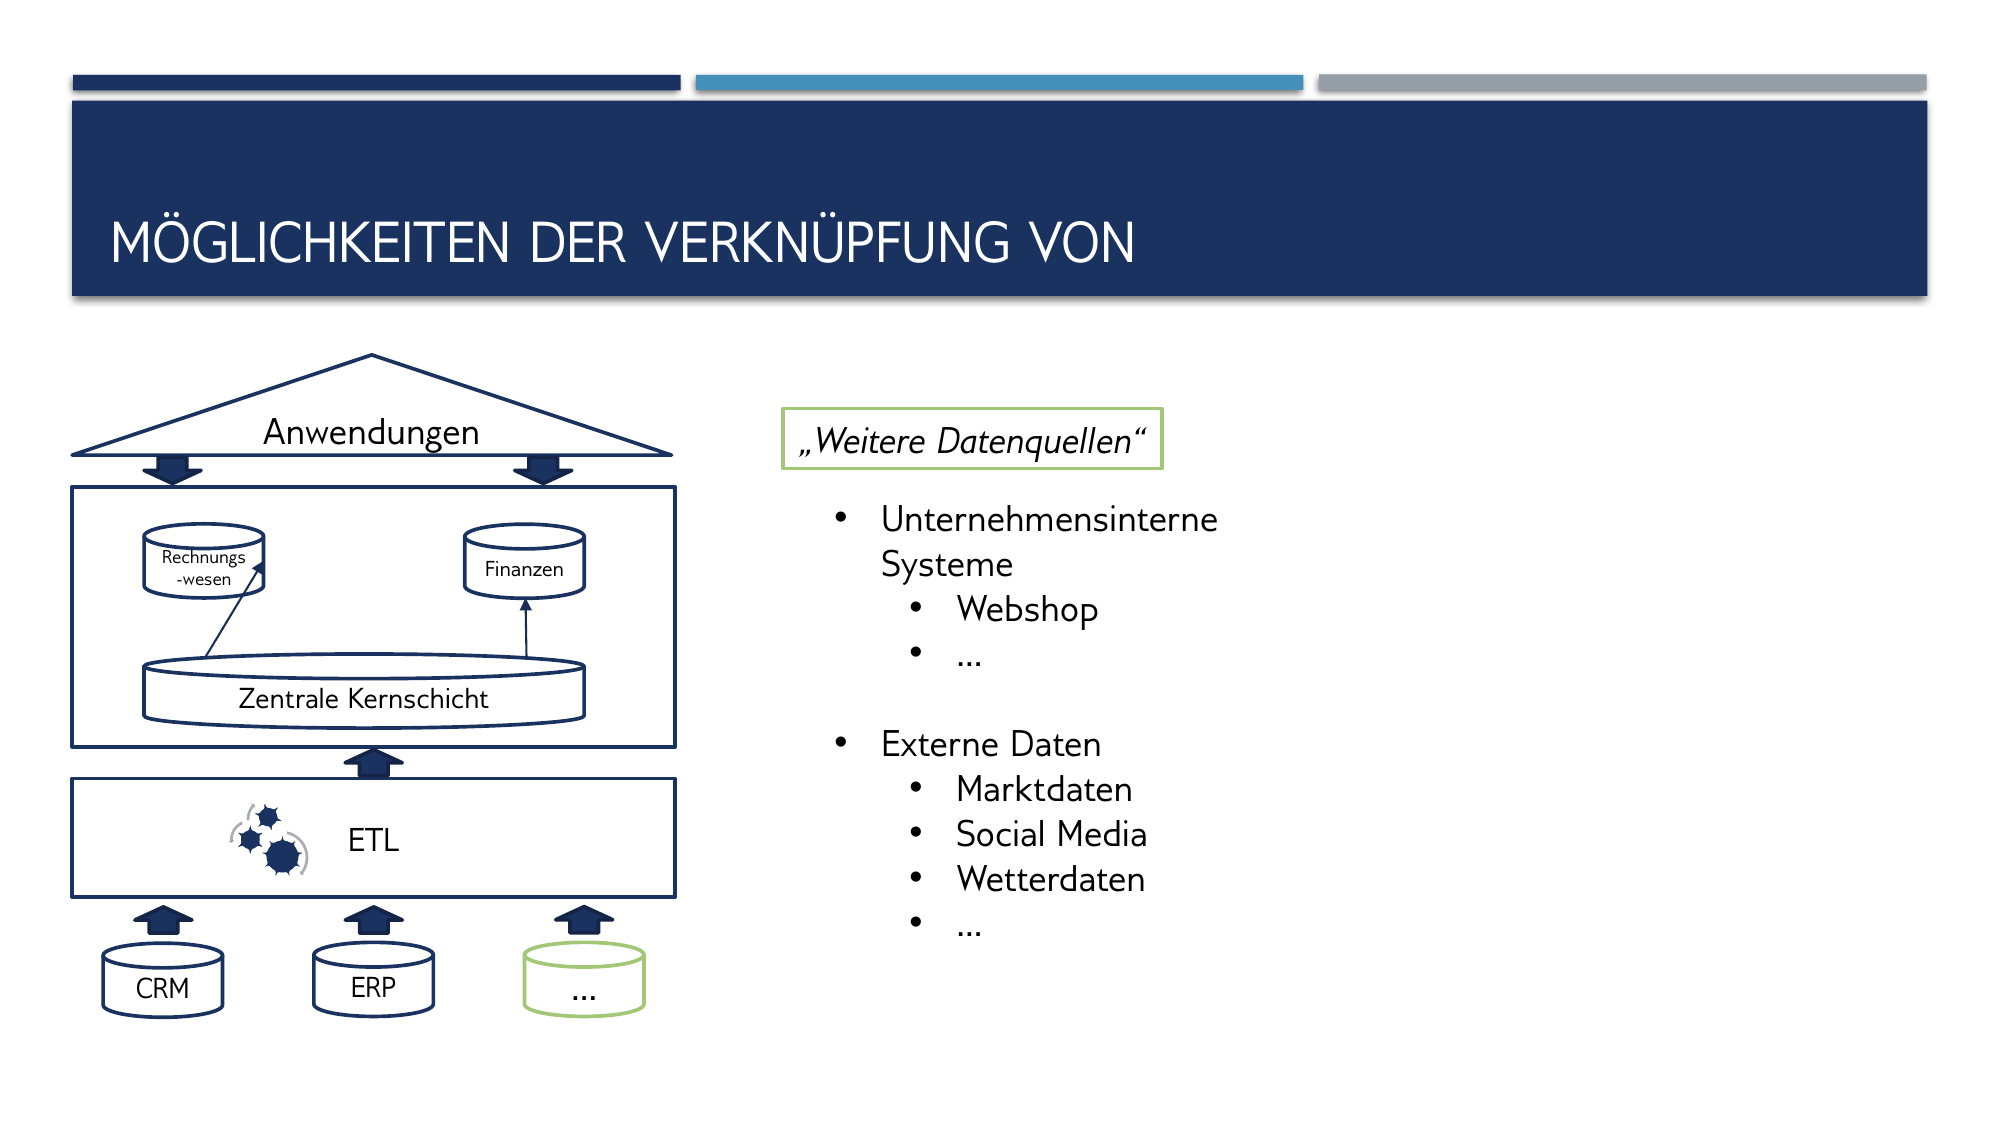

# Möglichkeiten der Verknüpfung von
Anwendungen
„Weitere Datenquellen“

Unternehmensinterne Systeme
Webshop
…

Externe Daten
Marktdaten
Social Media
Wetterdaten
…
Rechnungs-wesen
Finanzen
Zentrale Kernschicht

ETL

ERP
…
CRM